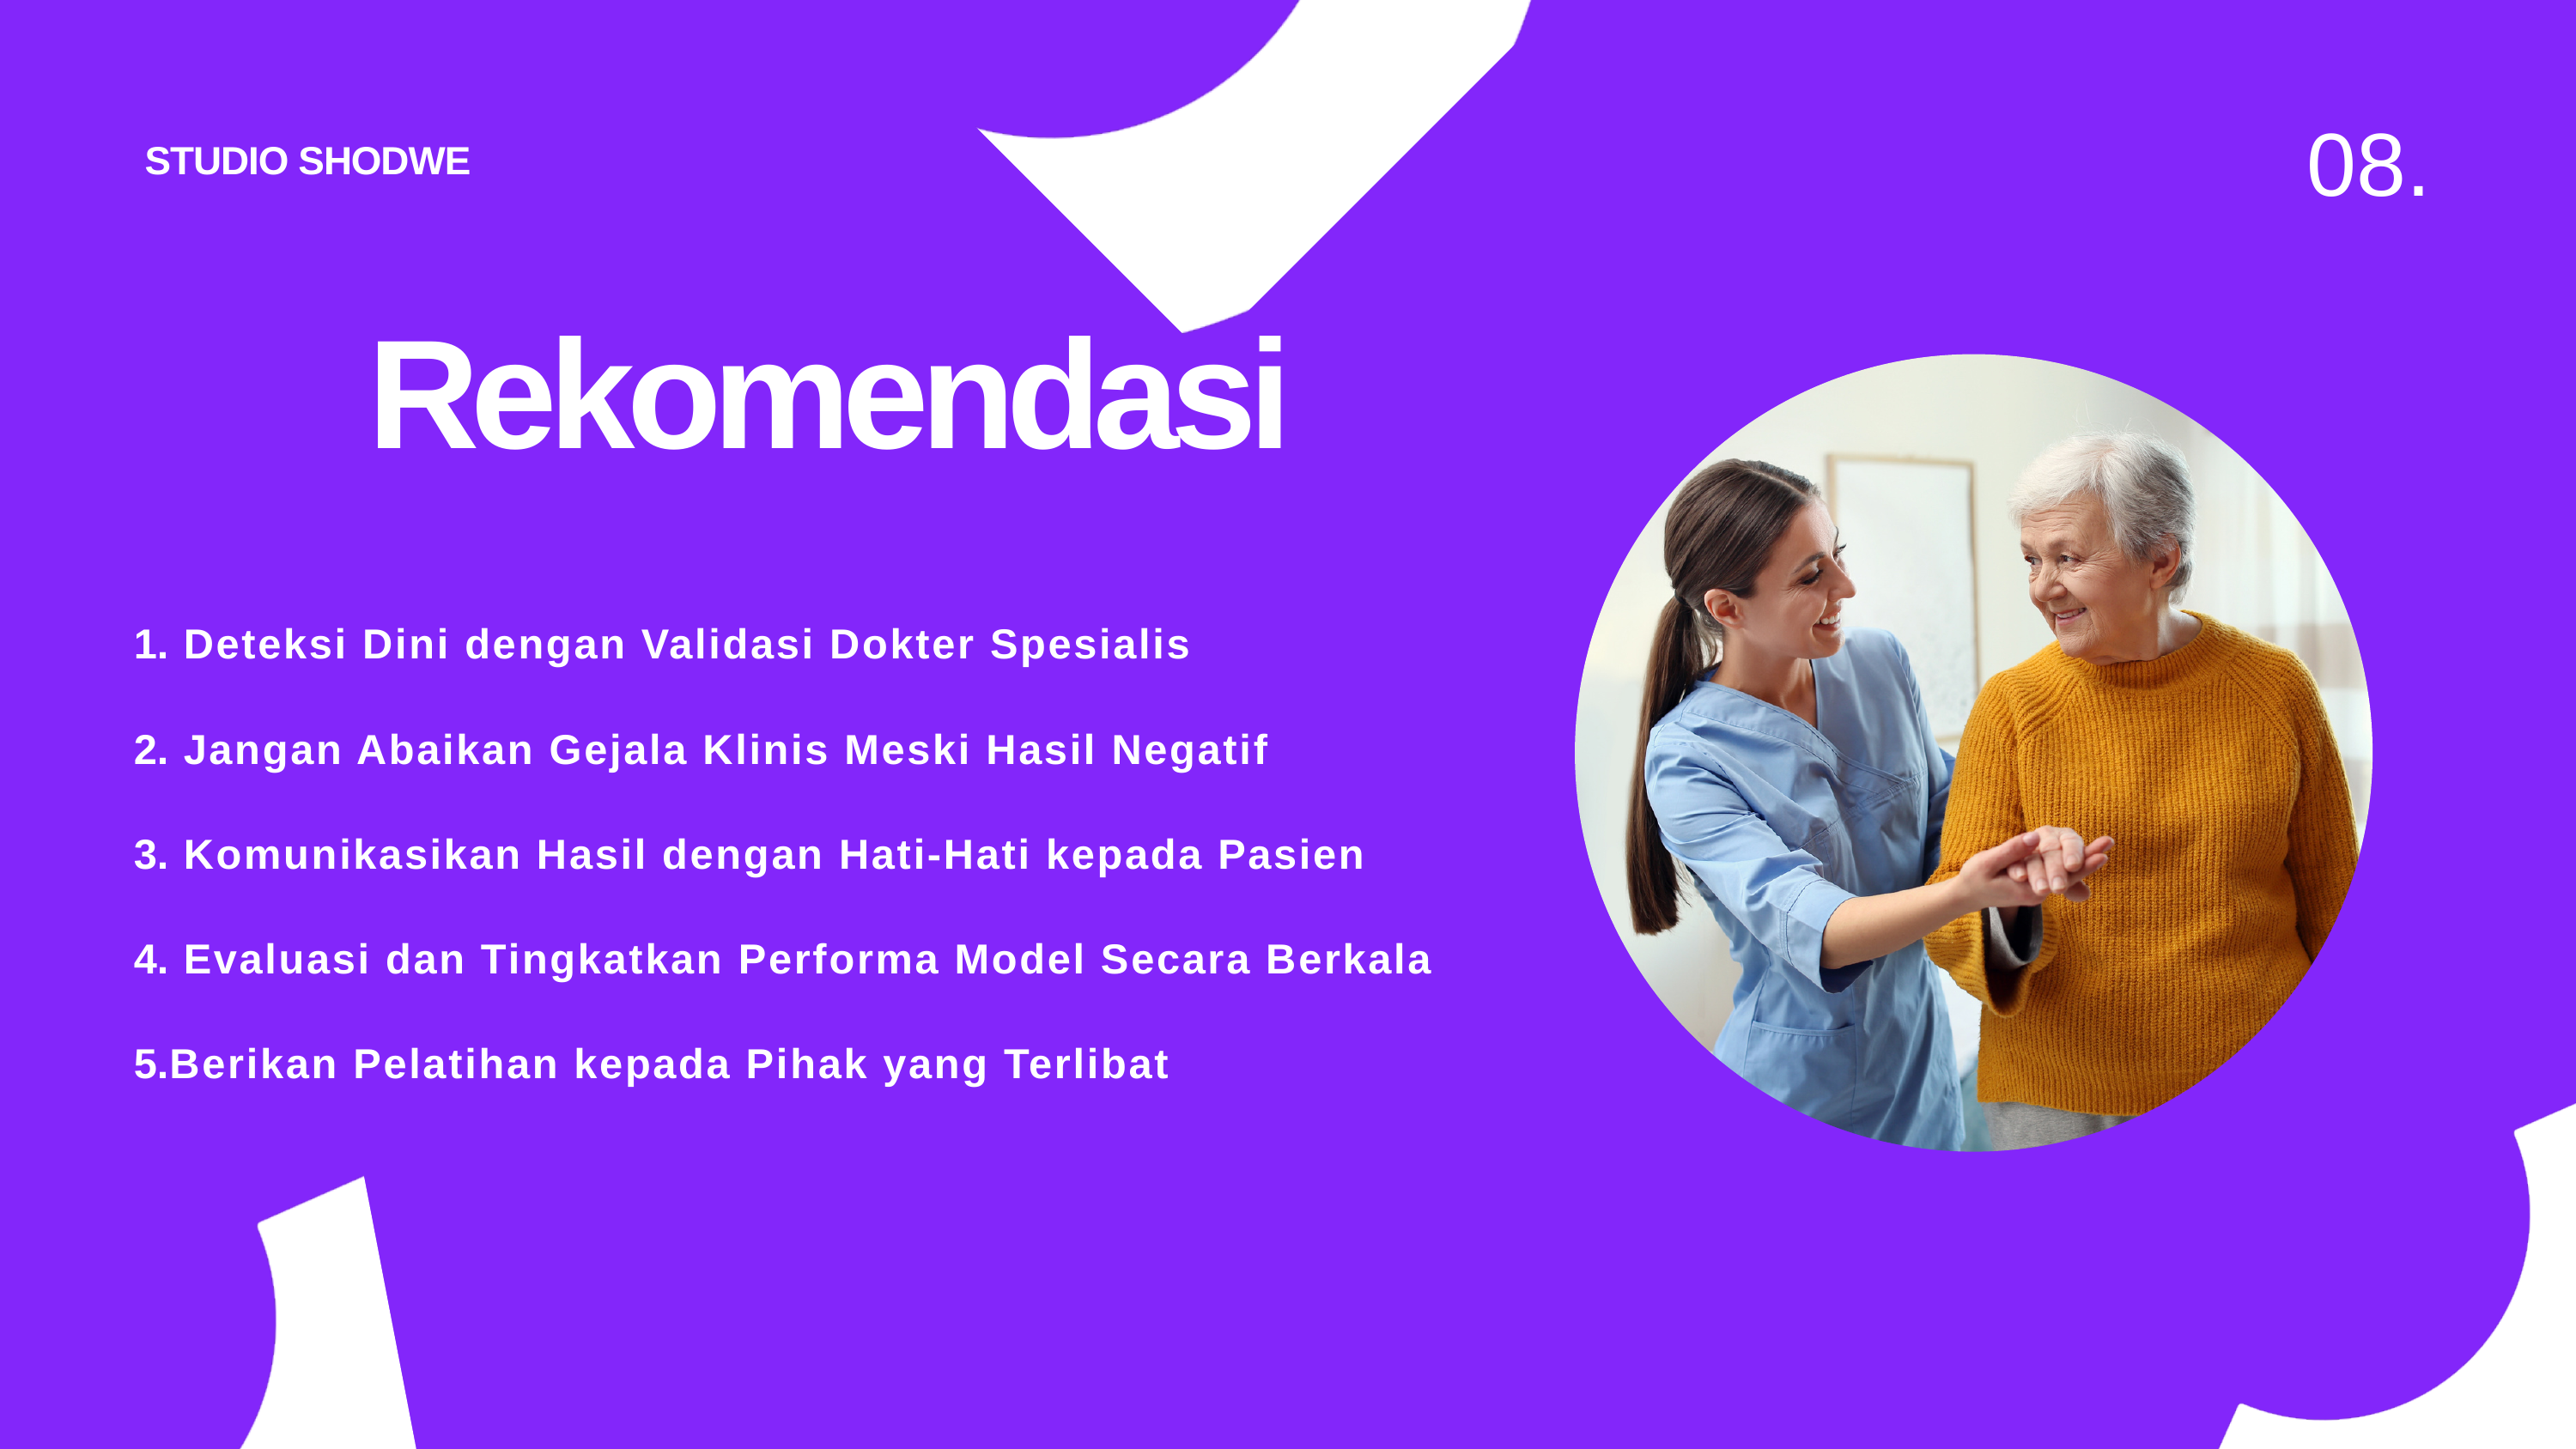

08.
STUDIO SHODWE
Rekomendasi

 Deteksi Dini dengan Validasi Dokter Spesialis
 Jangan Abaikan Gejala Klinis Meski Hasil Negatif
 Komunikasikan Hasil dengan Hati-Hati kepada Pasien
 Evaluasi dan Tingkatkan Performa Model Secara Berkala
Berikan Pelatihan kepada Pihak yang Terlibat